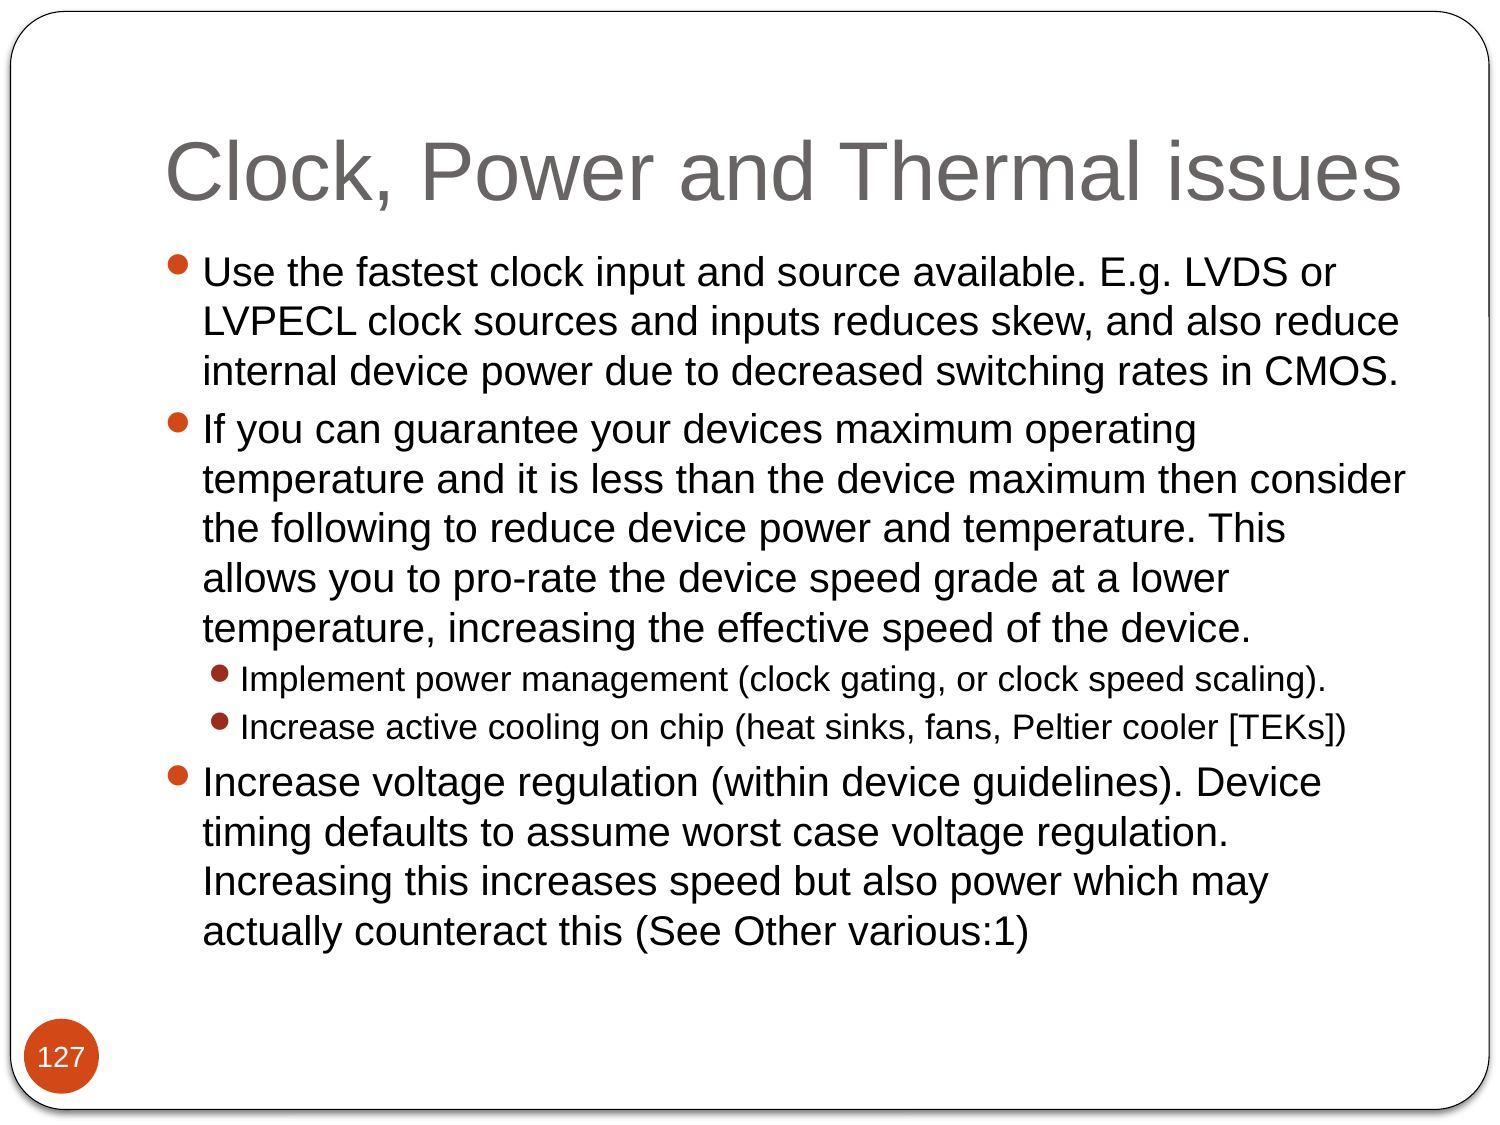

# Clock, Power and Thermal issues
Use the fastest clock input and source available. E.g. LVDS or LVPECL clock sources and inputs reduces skew, and also reduce internal device power due to decreased switching rates in CMOS.
If you can guarantee your devices maximum operating temperature and it is less than the device maximum then consider the following to reduce device power and temperature. This allows you to pro-rate the device speed grade at a lower temperature, increasing the effective speed of the device.
Implement power management (clock gating, or clock speed scaling).
Increase active cooling on chip (heat sinks, fans, Peltier cooler [TEKs])
Increase voltage regulation (within device guidelines). Device timing defaults to assume worst case voltage regulation. Increasing this increases speed but also power which may actually counteract this (See Other various:1)
127